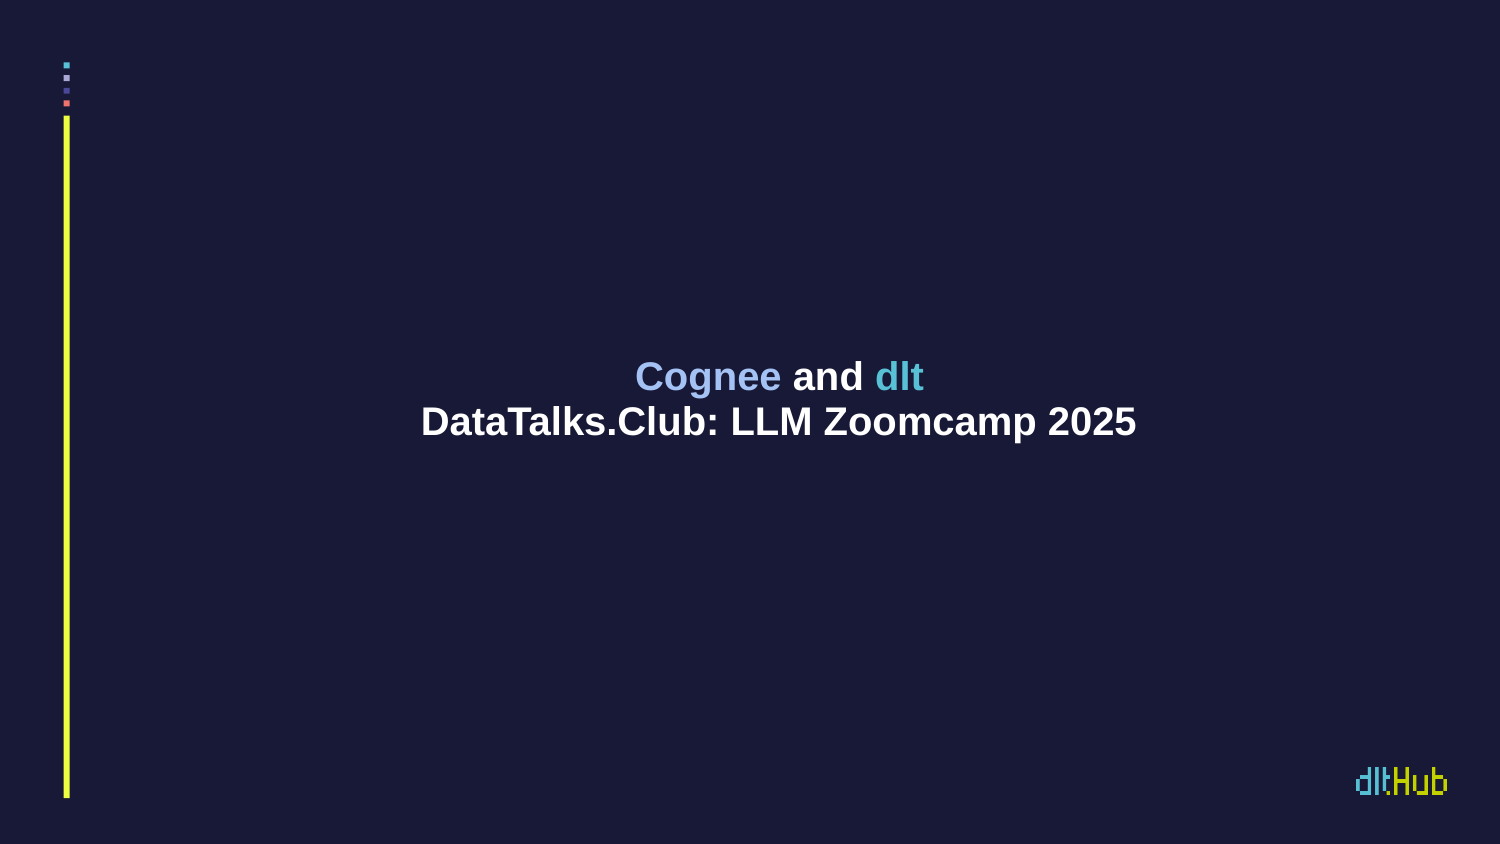

# Cognee and dlt
DataTalks.Club: LLM Zoomcamp 2025